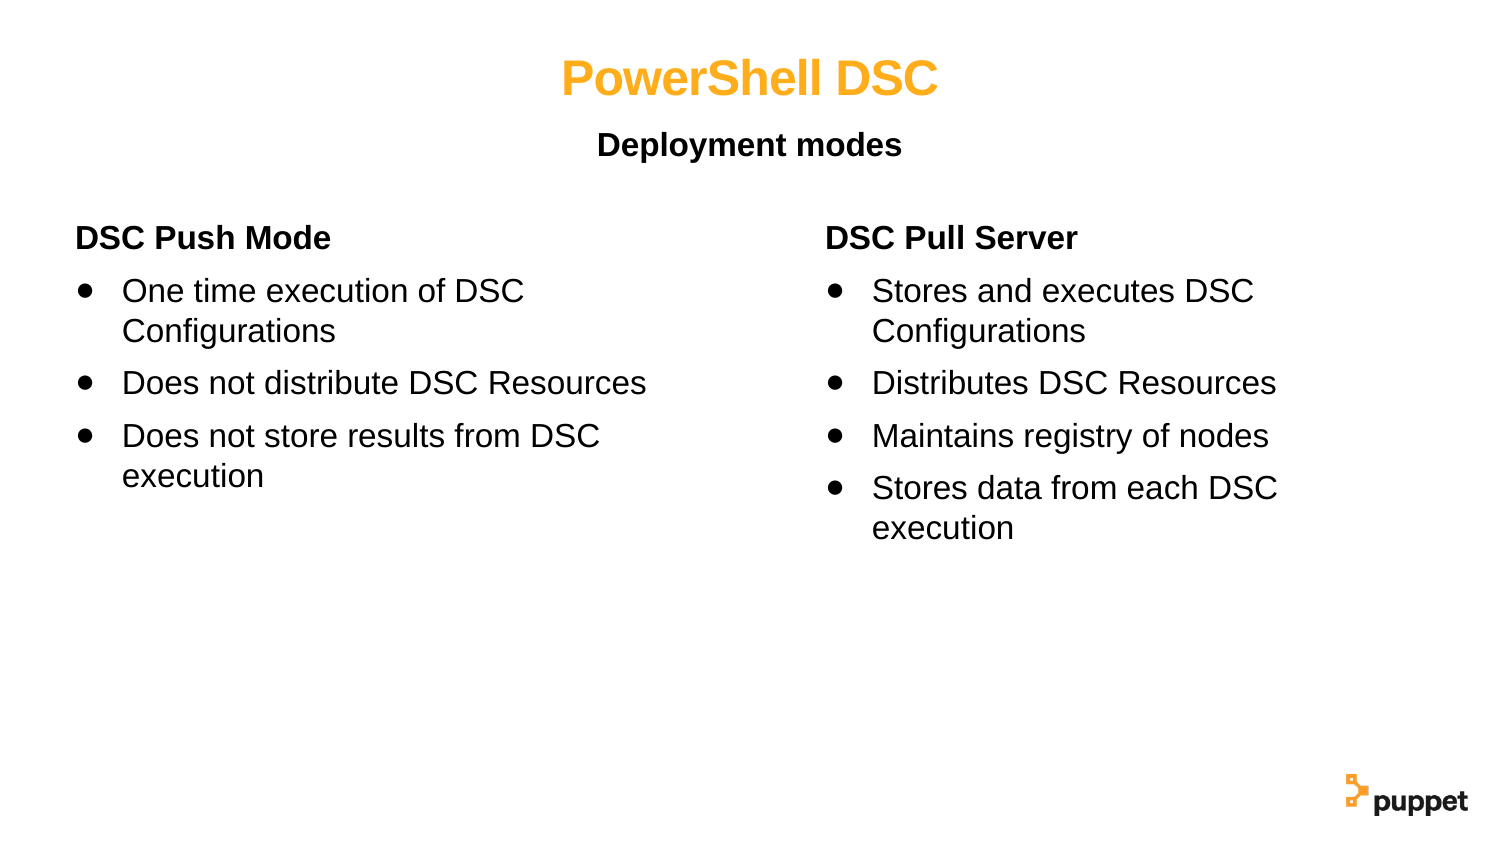

# PowerShell DSC
Deployment modes
DSC Push Mode
One time execution of DSC Configurations
Does not distribute DSC Resources
Does not store results from DSC execution
DSC Pull Server
Stores and executes DSC Configurations
Distributes DSC Resources
Maintains registry of nodes
Stores data from each DSC execution